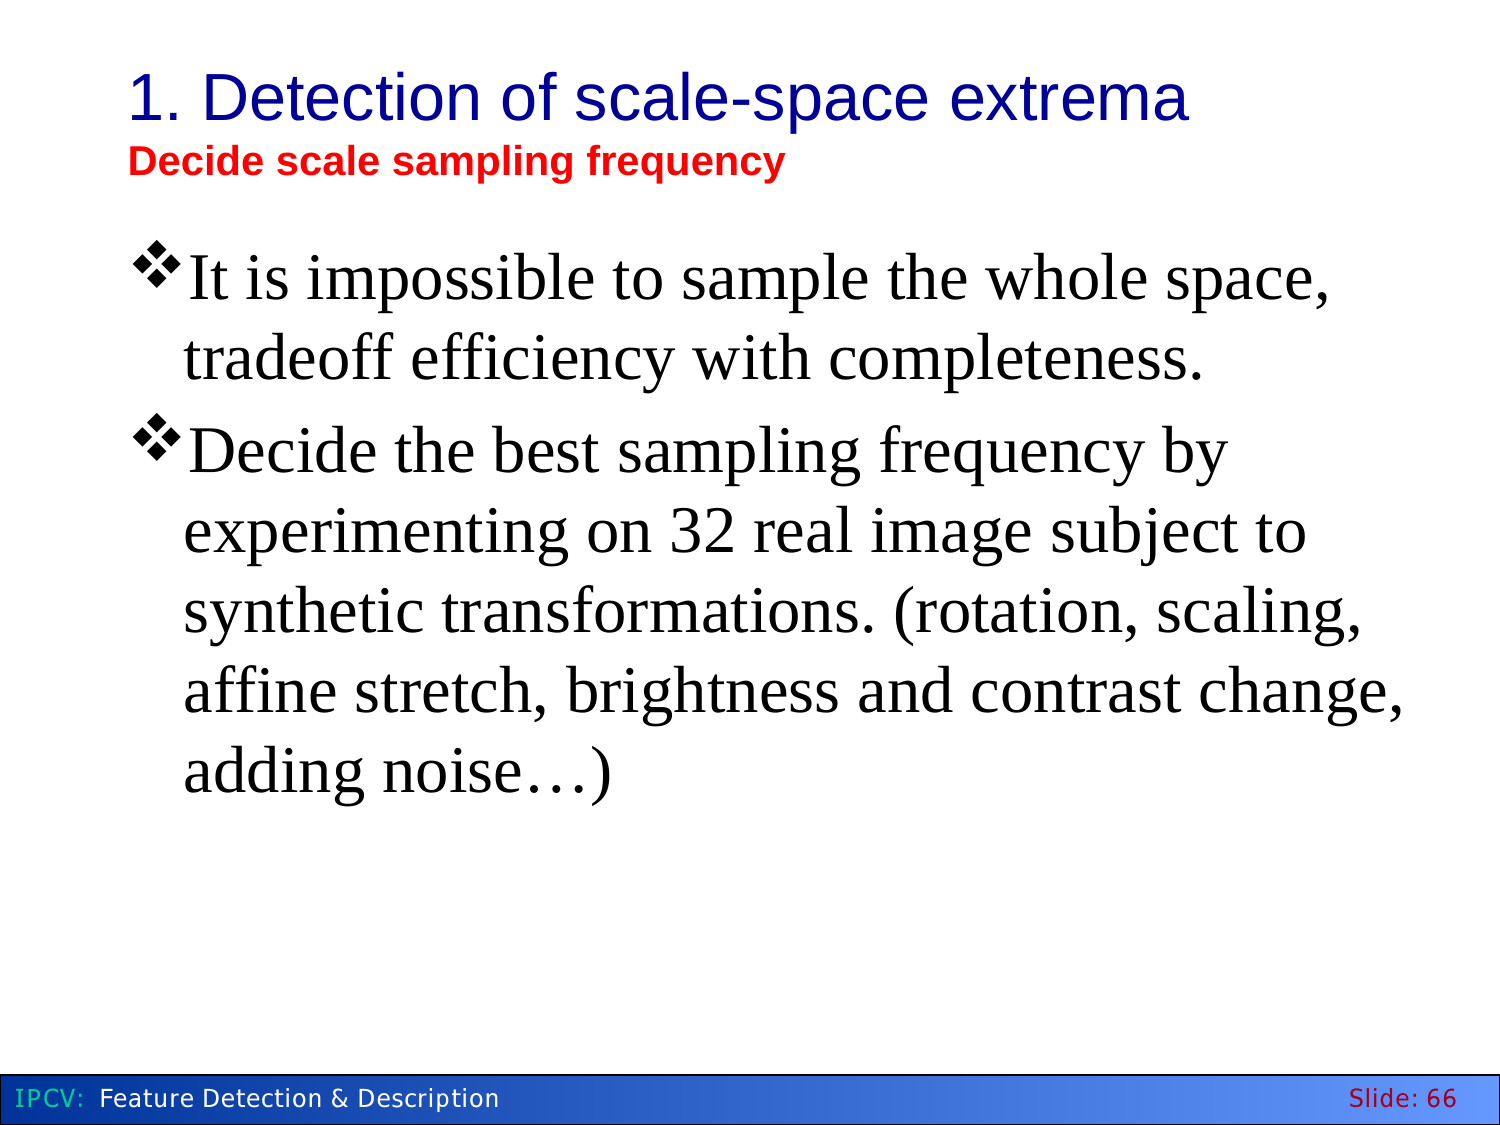

1. Detection of scale-space extrema
Decide scale sampling frequency
It is impossible to sample the whole space, tradeoff efficiency with completeness.
Decide the best sampling frequency by experimenting on 32 real image subject to synthetic transformations. (rotation, scaling, affine stretch, brightness and contrast change, adding noise…)

IPCV:  Feature Detection & Description	Slide: 66